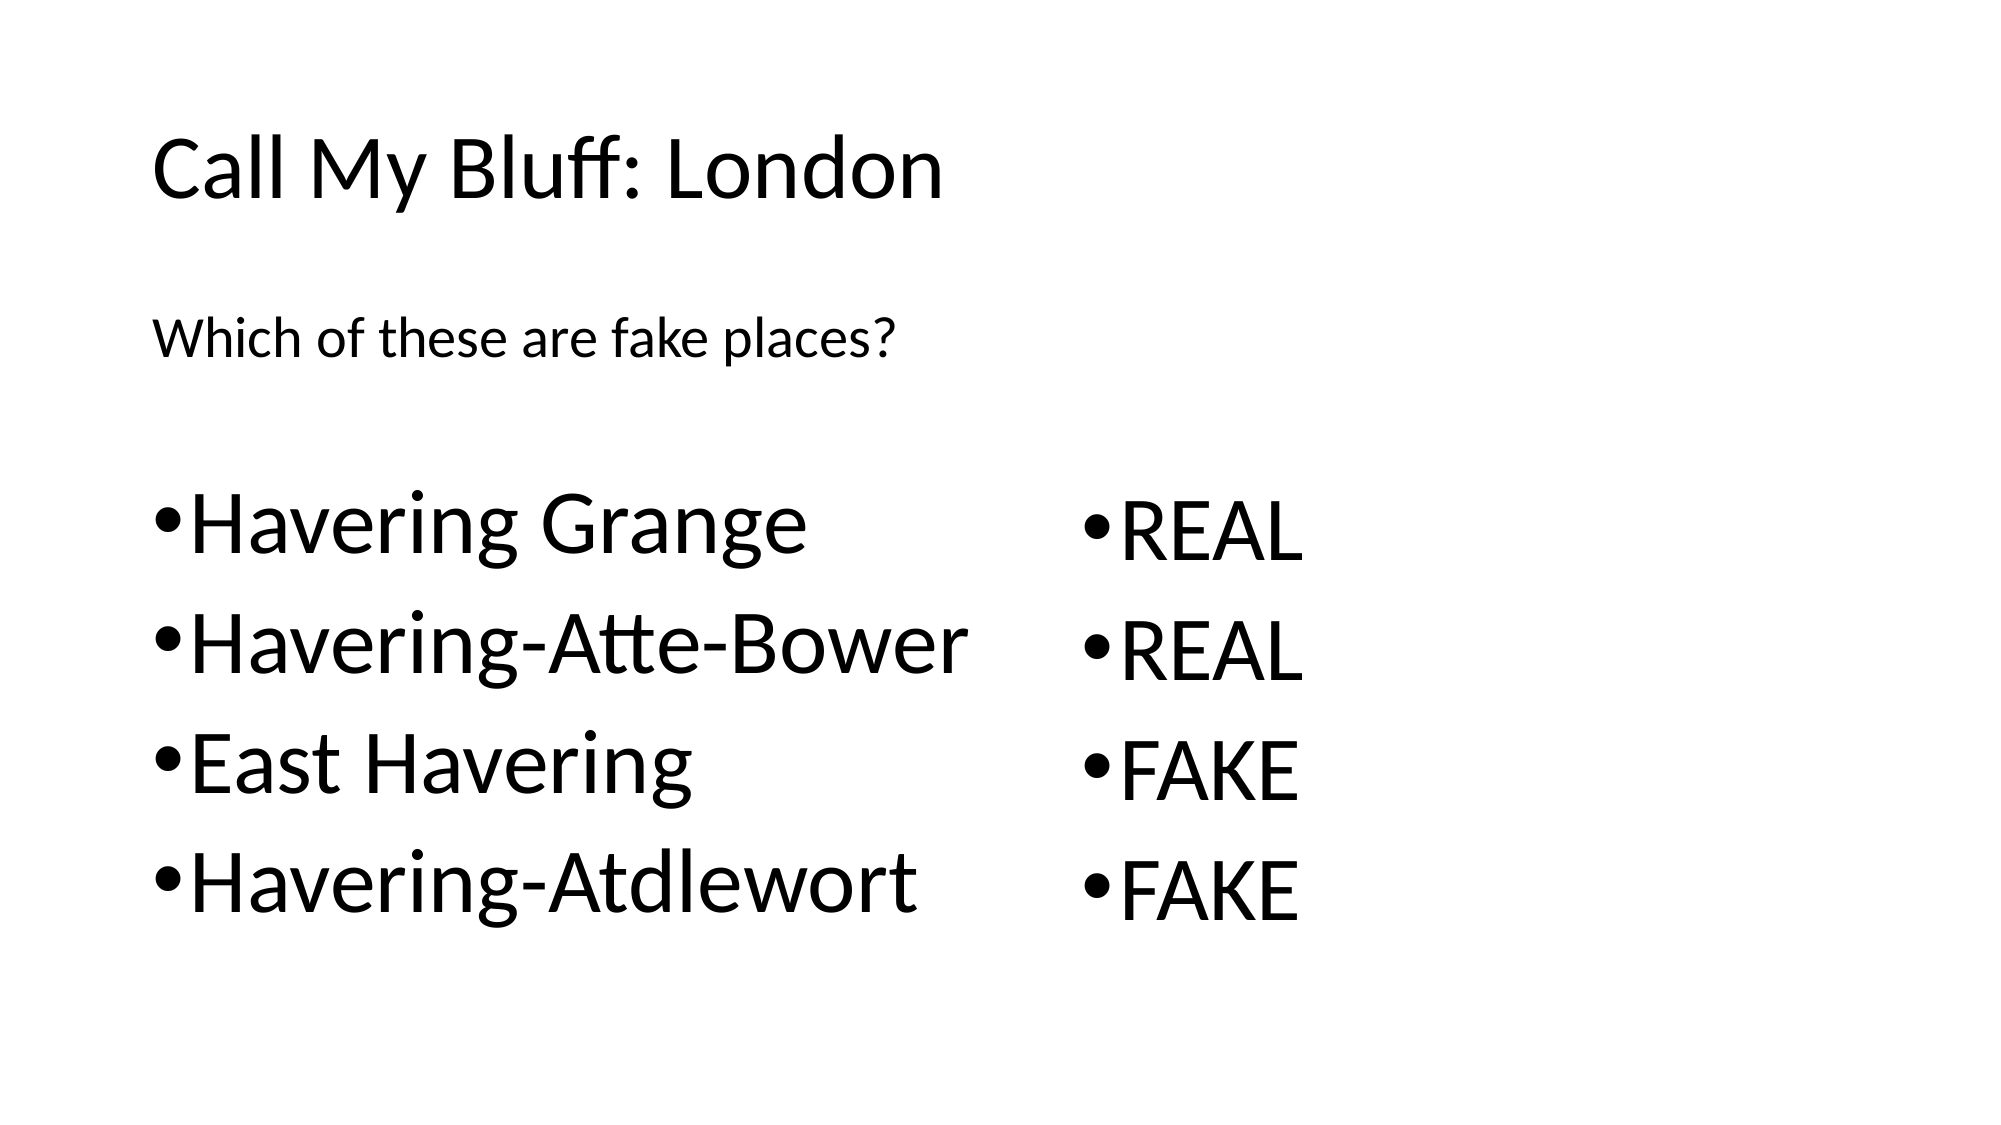

# Call My Bluff: London
Which of these are fake places?

Havering Grange
Havering-Atte-Bower
East Havering
Havering-Atdlewort

REAL
REAL
FAKE
FAKE